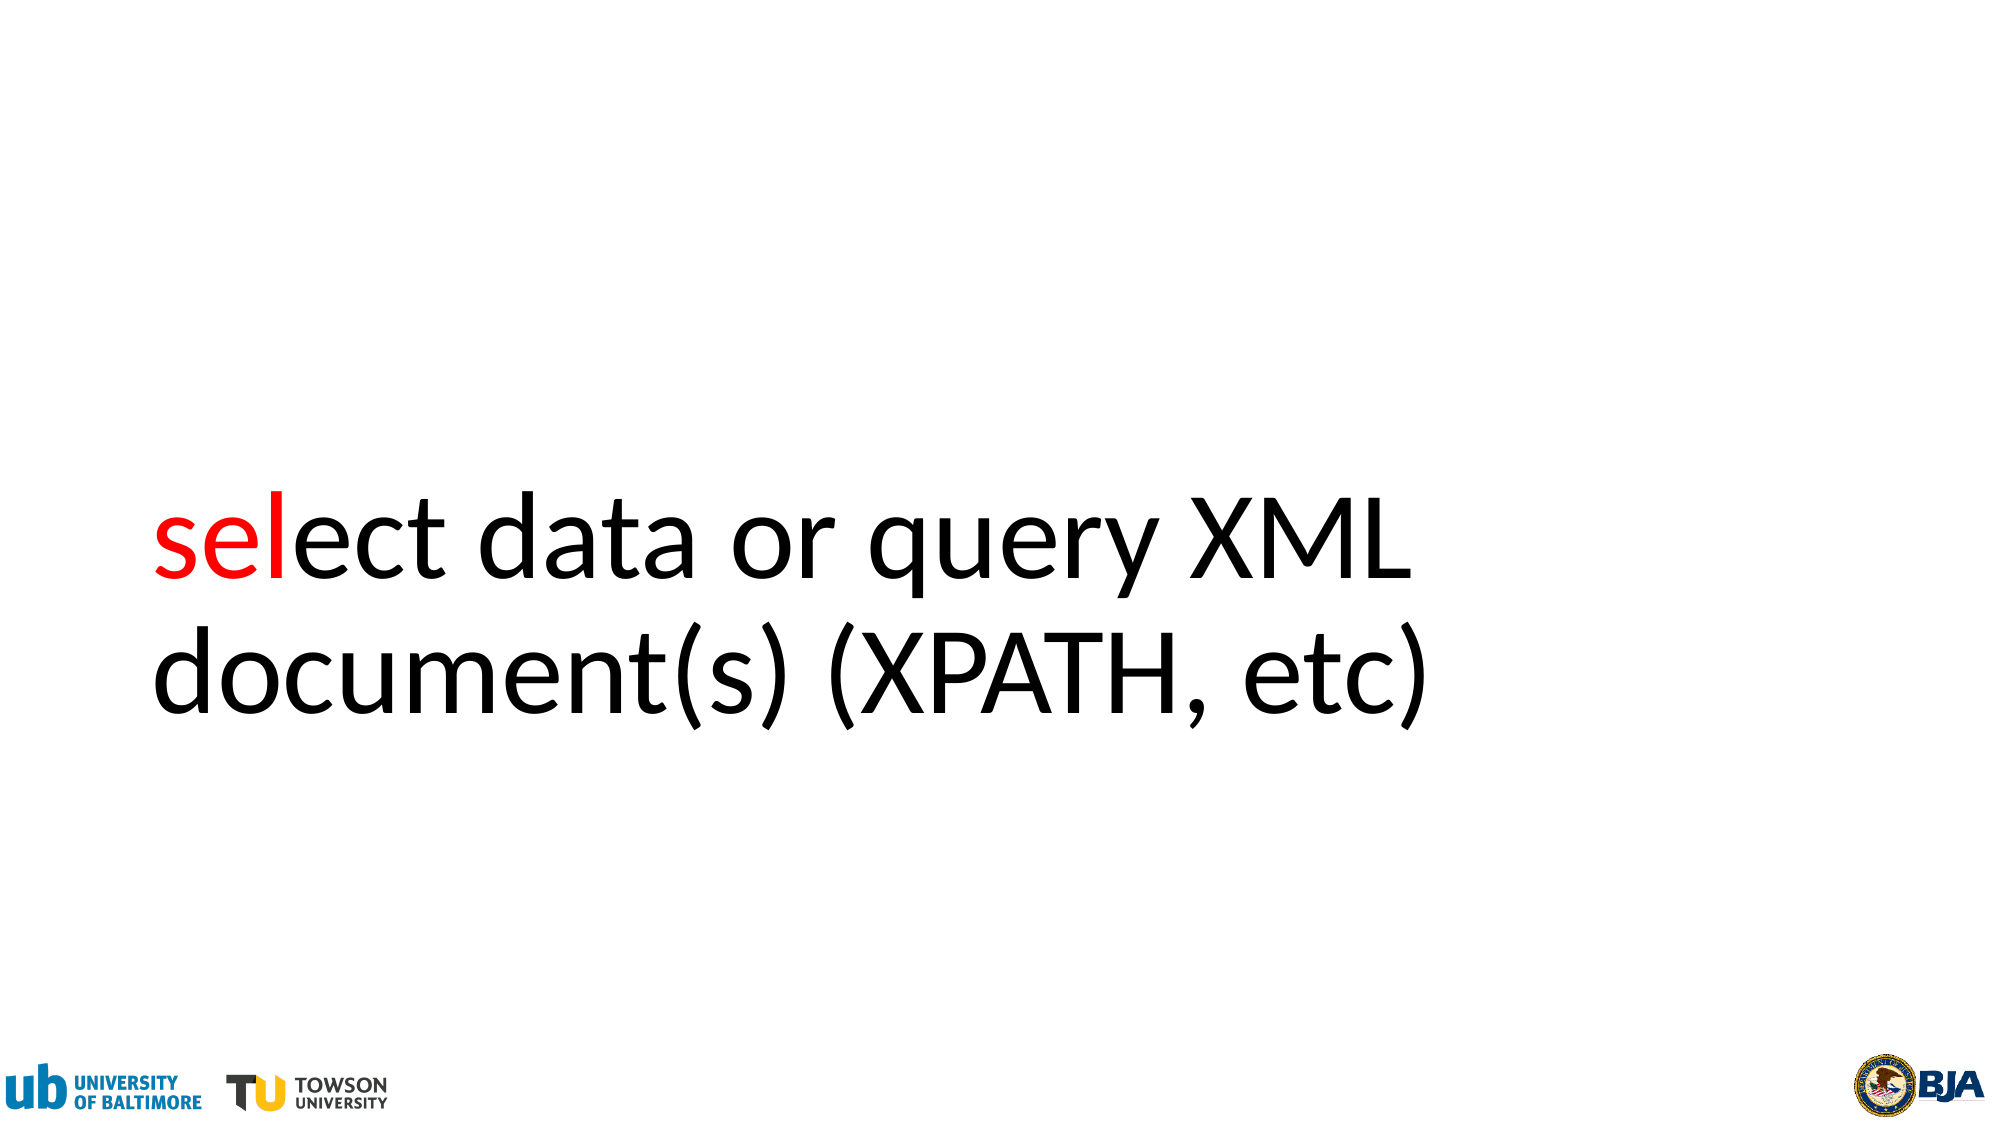

# select data or query XML document(s) (XPATH, etc)